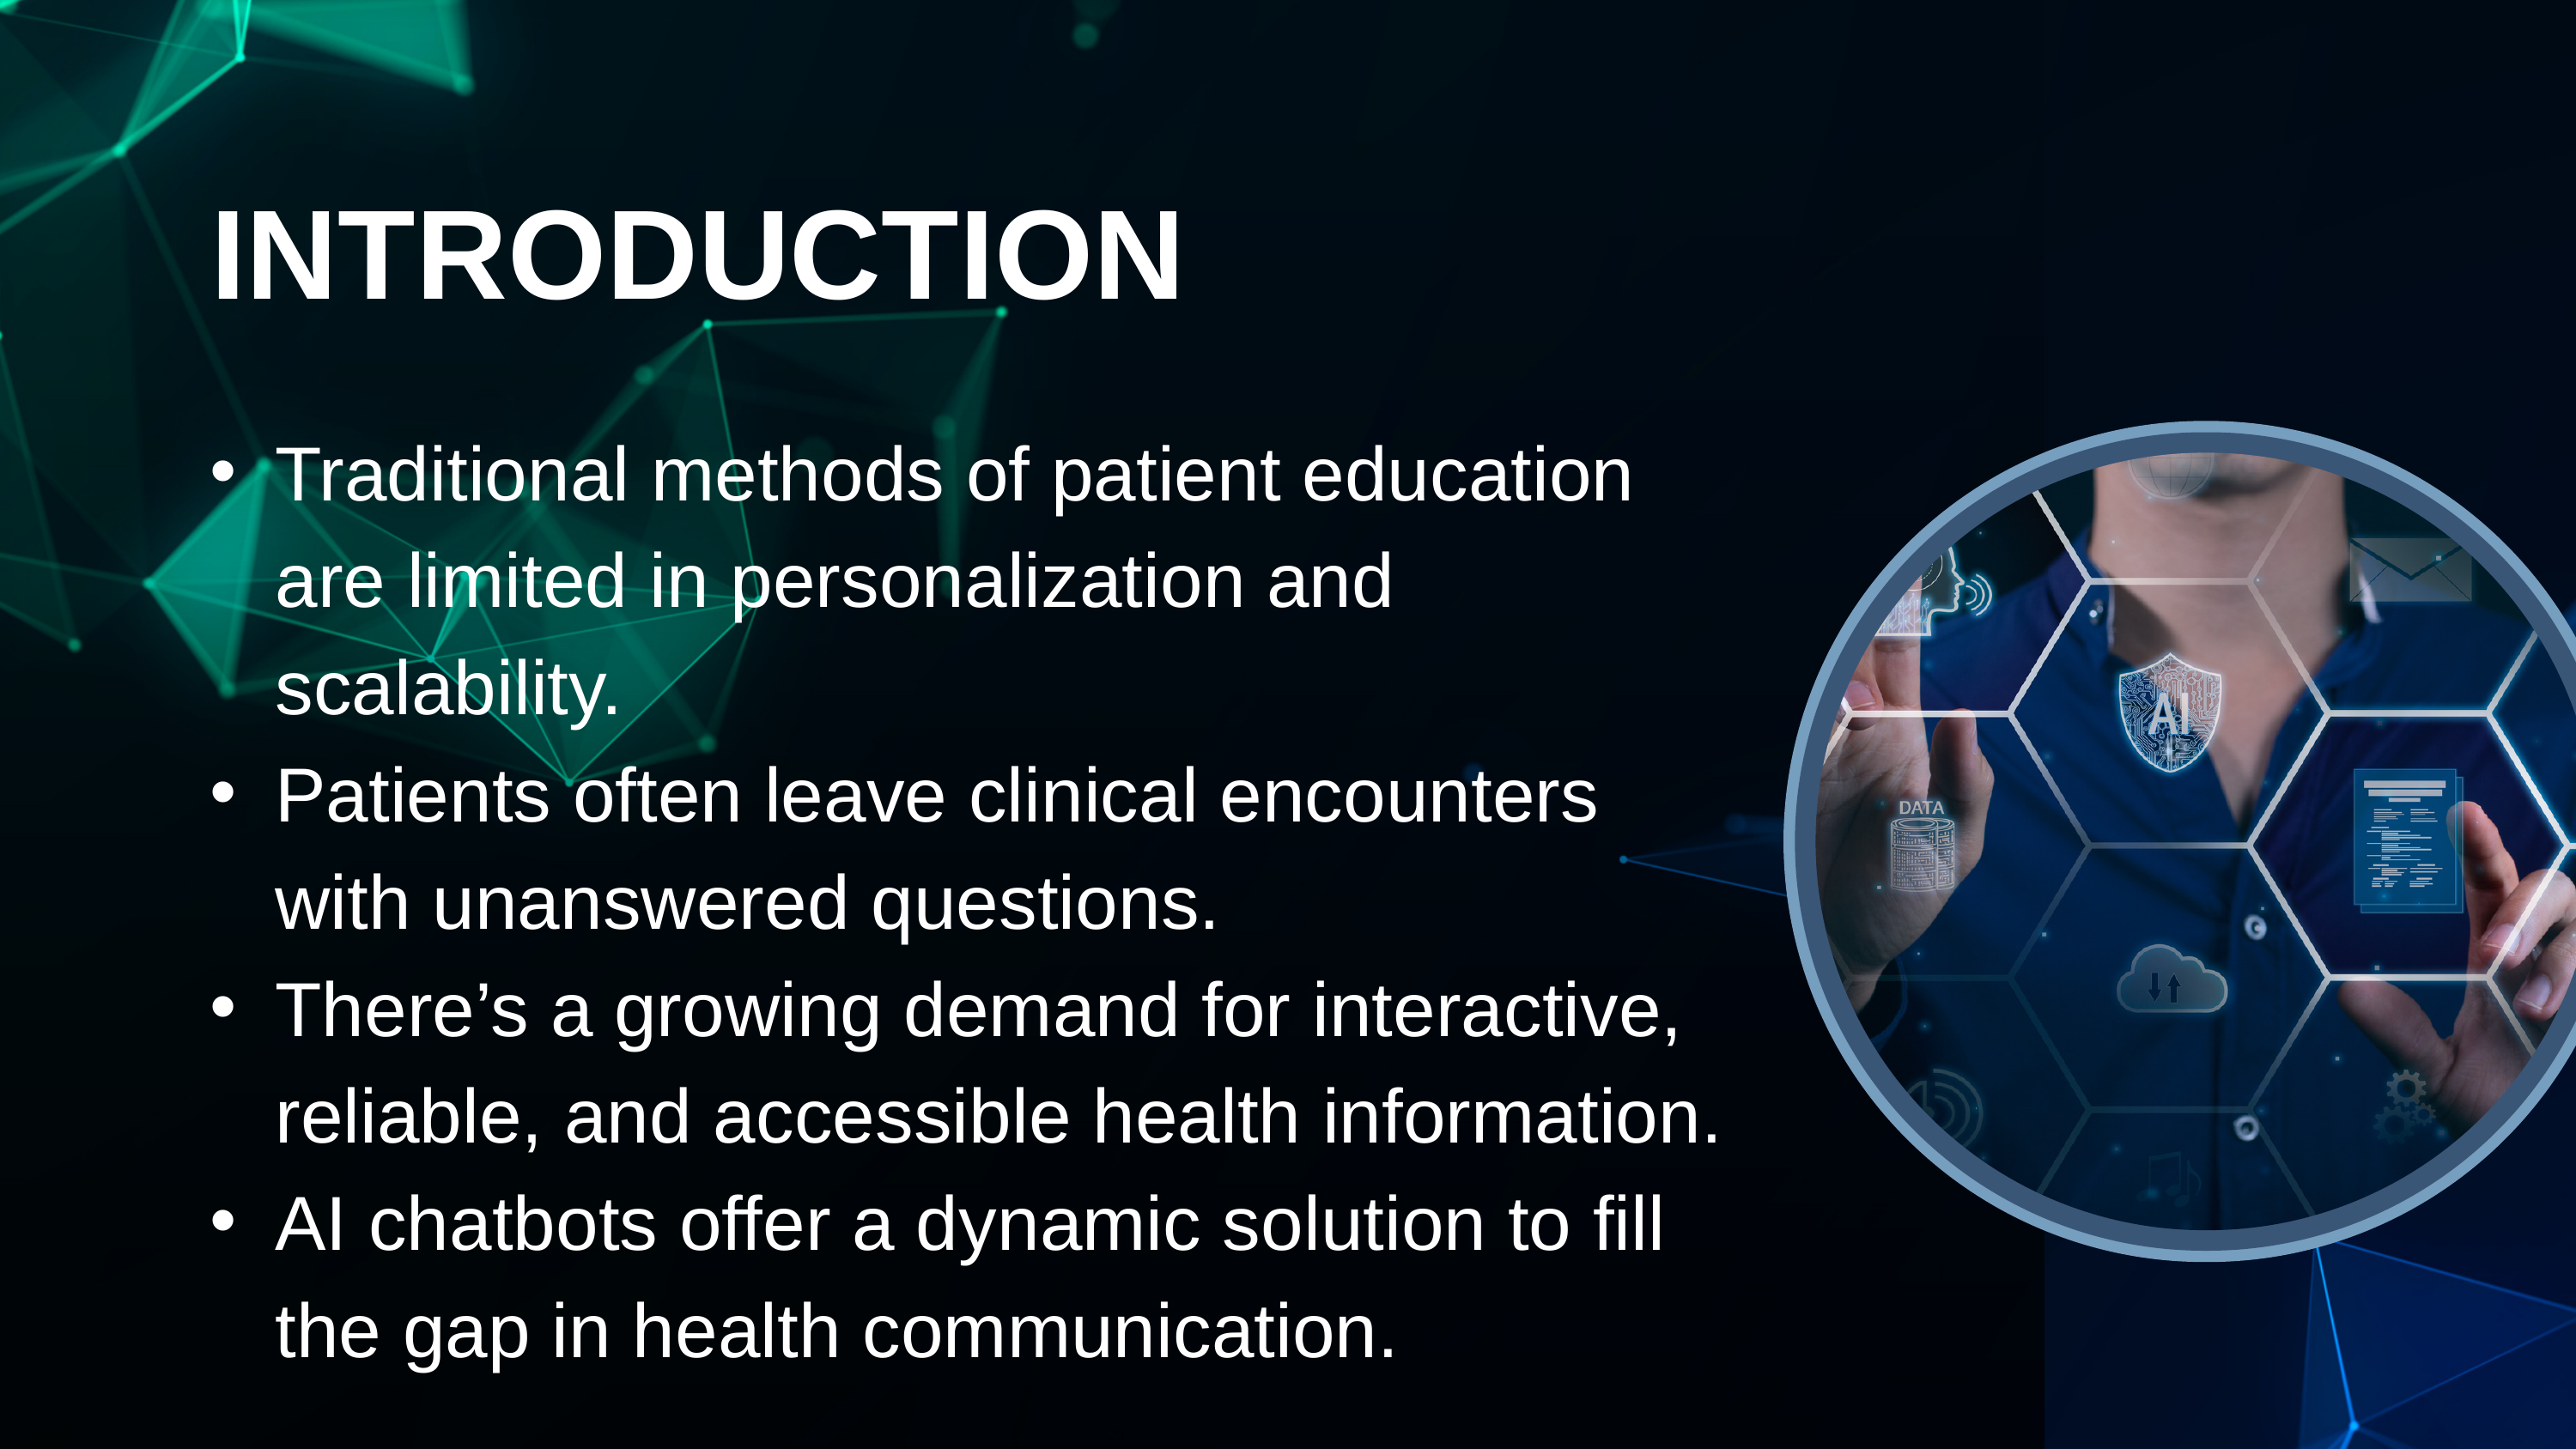

INTRODUCTION
Traditional methods of patient education are limited in personalization and scalability.
Patients often leave clinical encounters with unanswered questions.
There’s a growing demand for interactive, reliable, and accessible health information.
AI chatbots offer a dynamic solution to fill the gap in health communication.